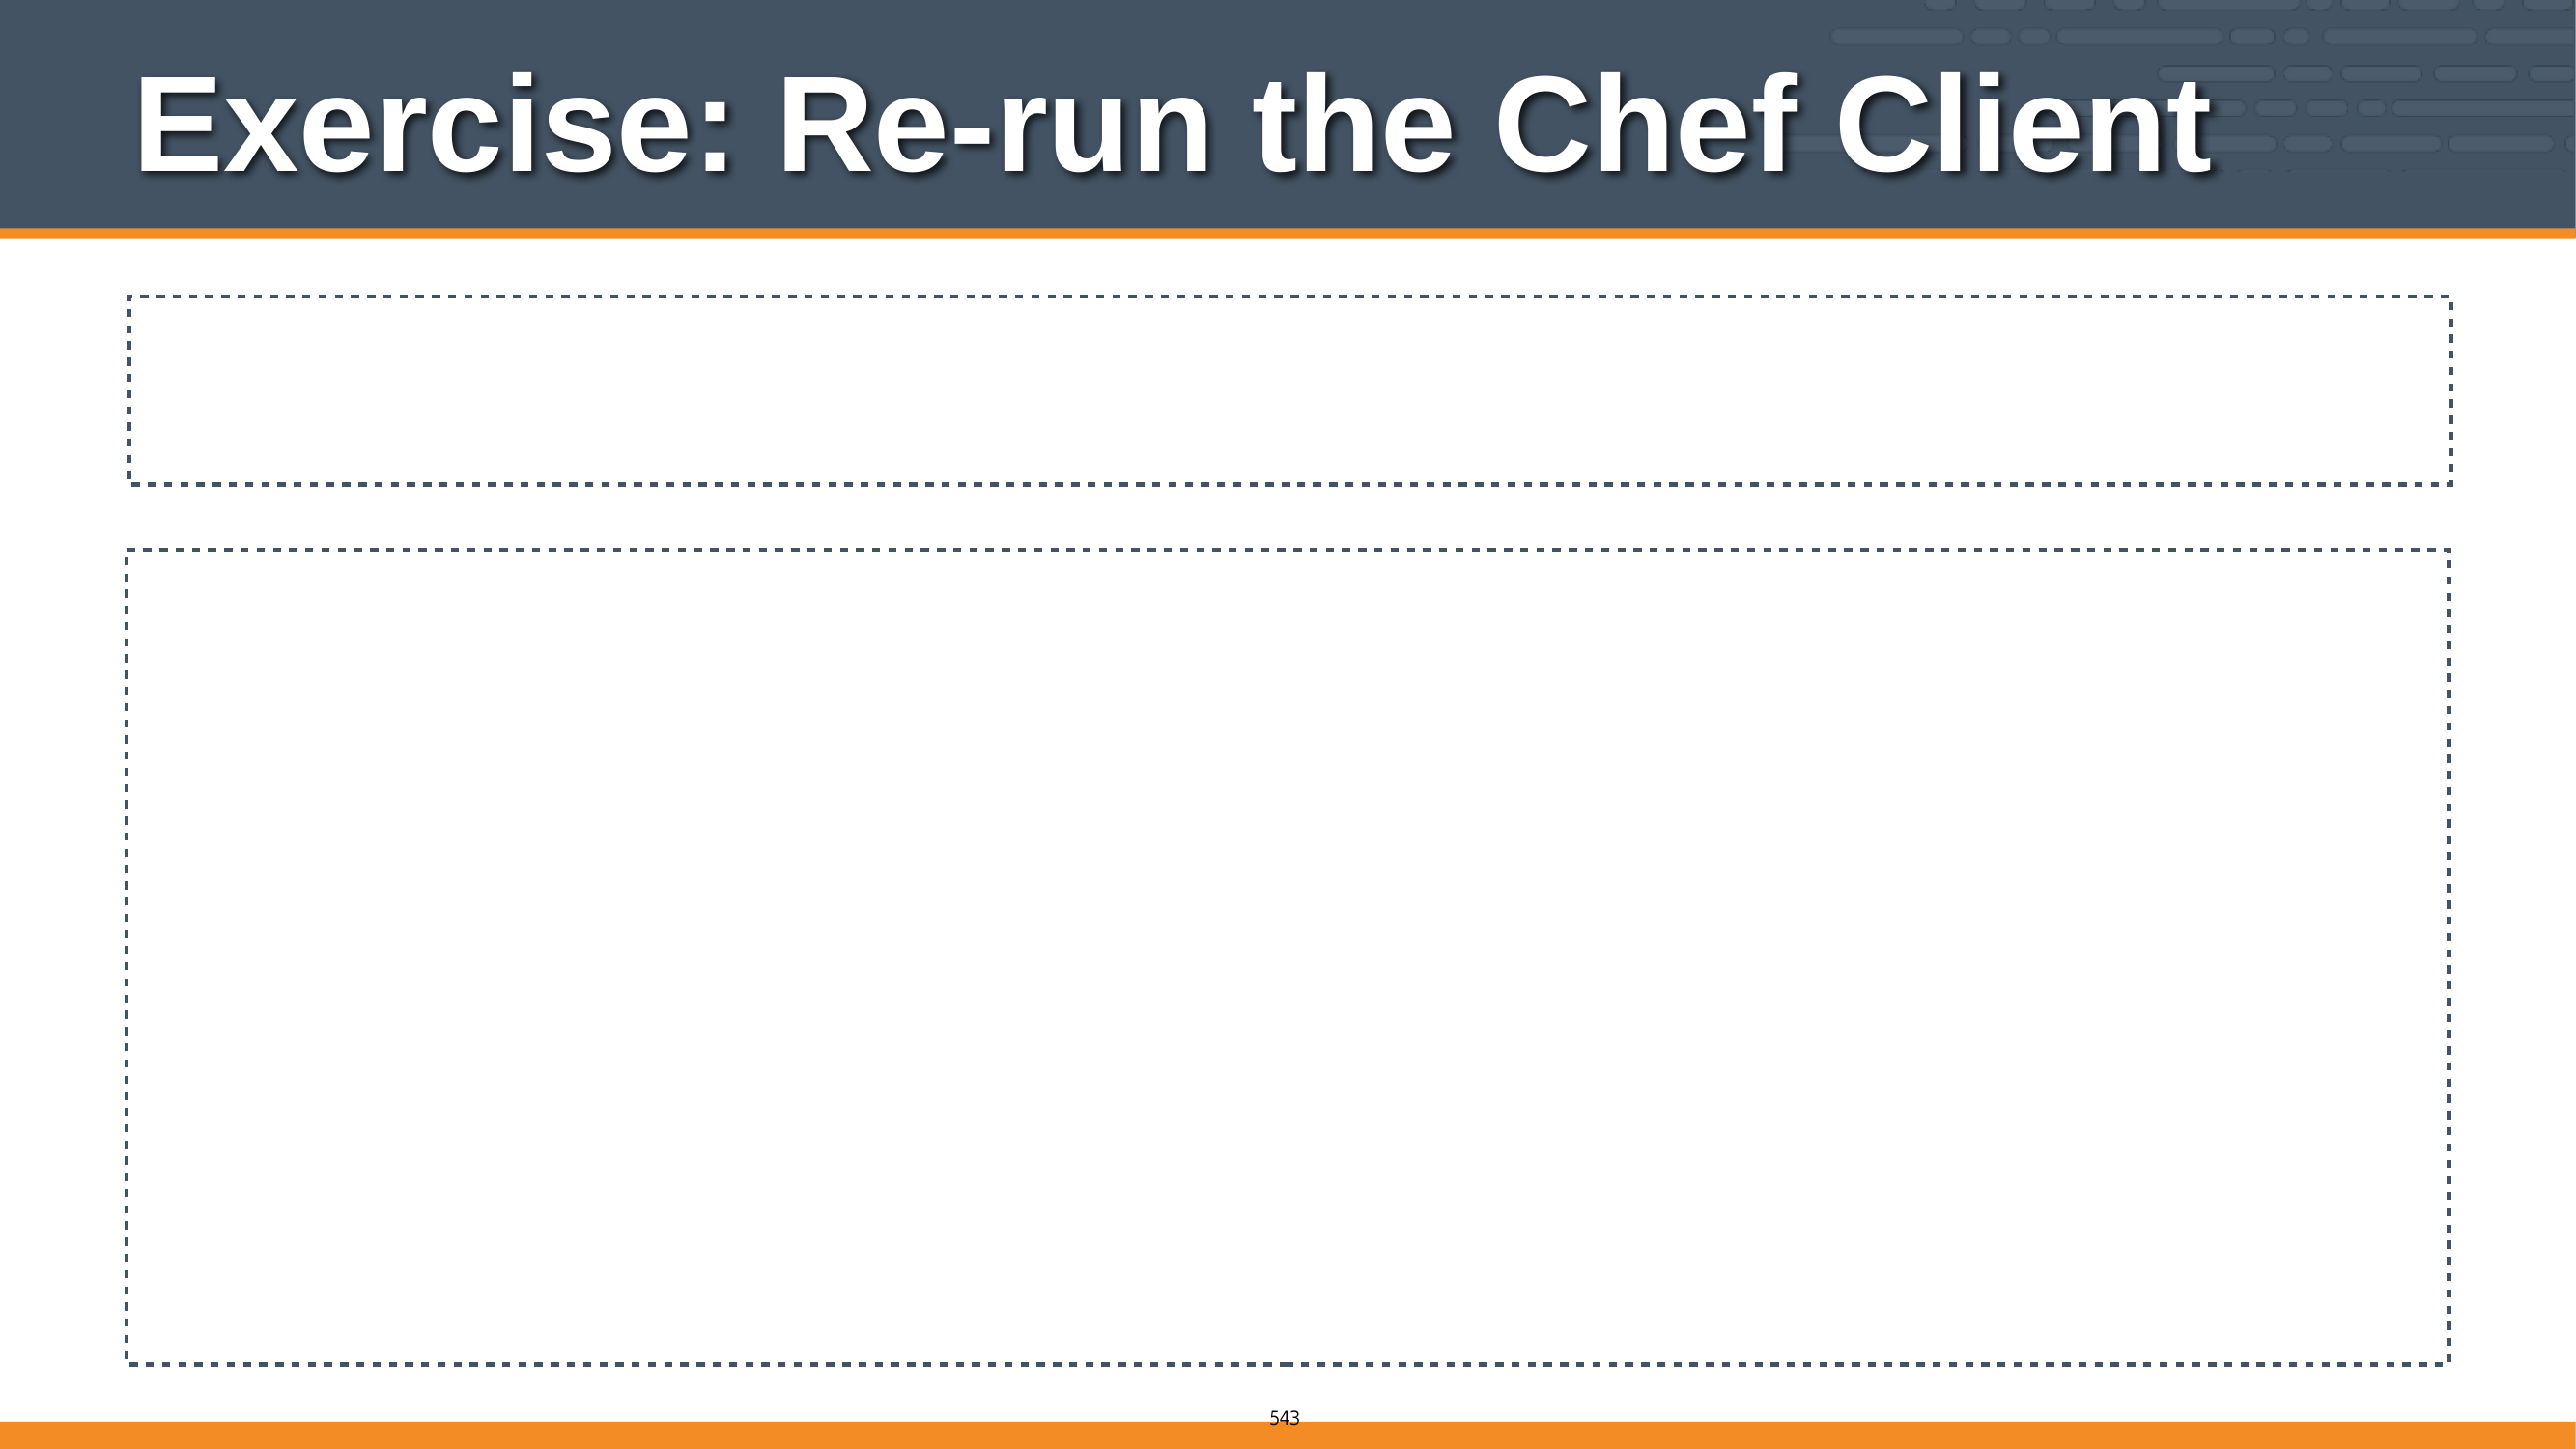

# Exercise: Re-run the Chef Client
chef@node1$ sudo chef-client
INFO: Chef Run complete in 1.587776095 seconds
INFO: Running report handlers
INFO: Report handlers complete
543